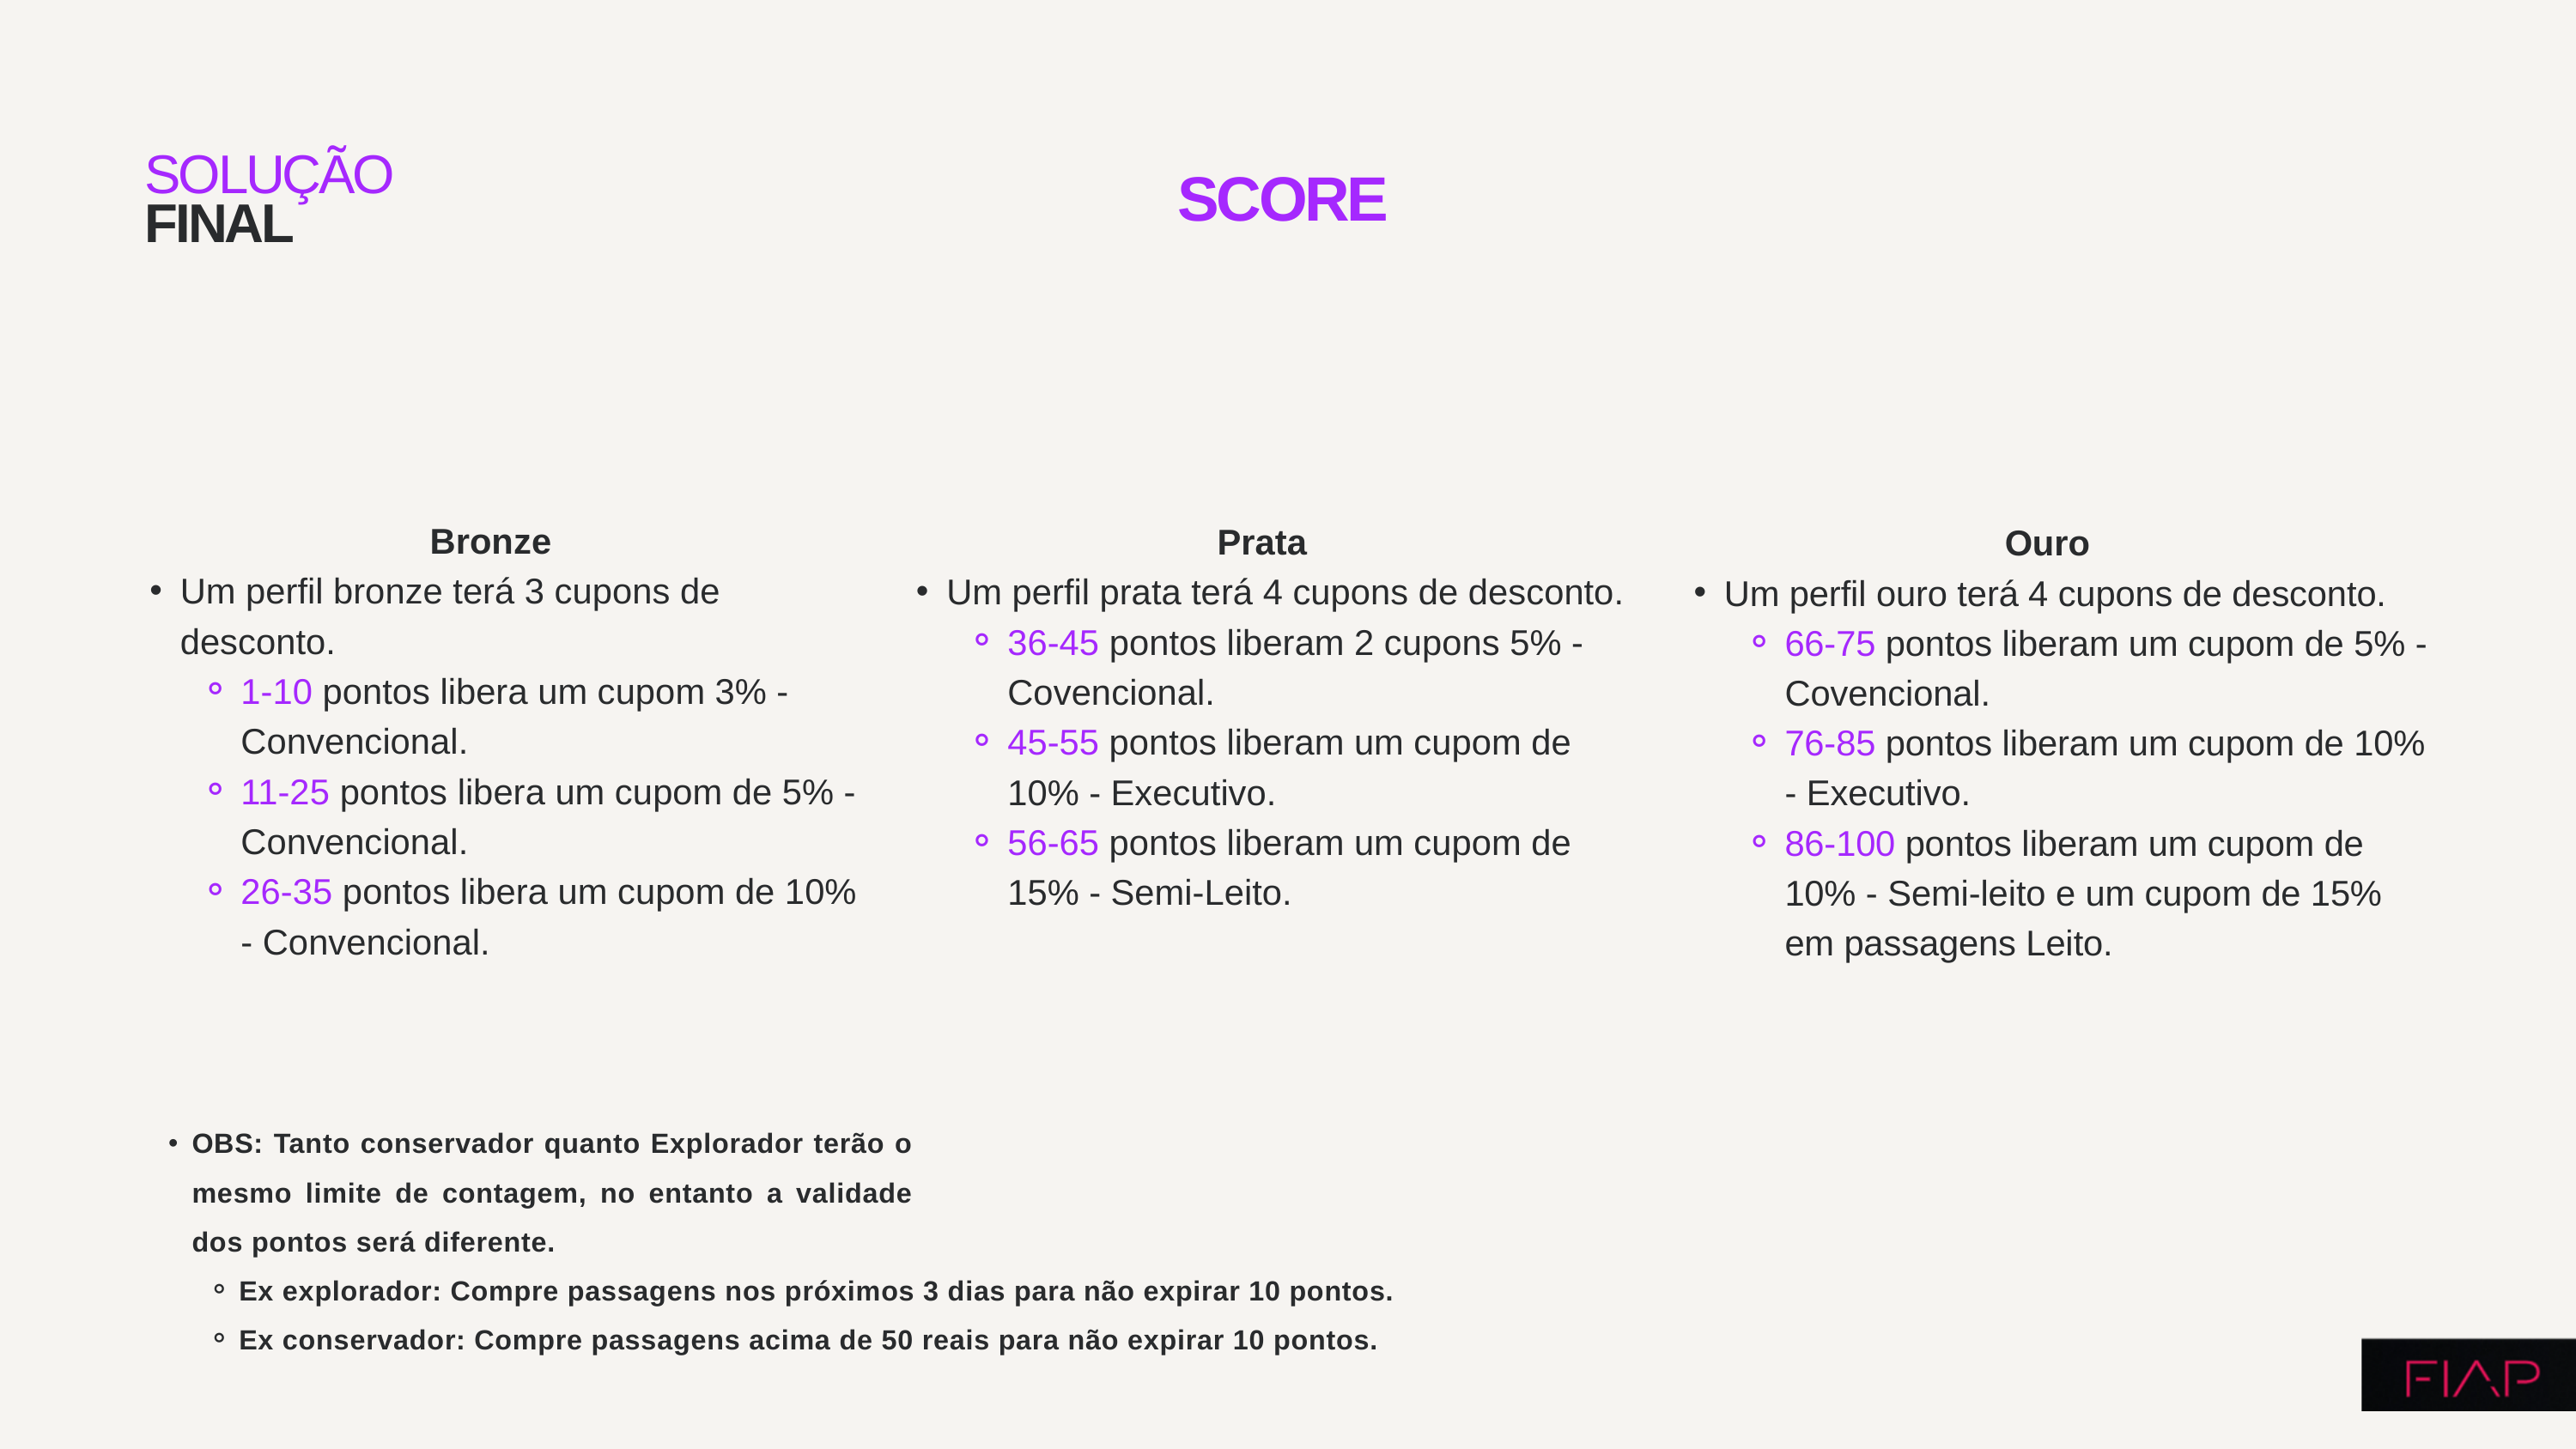

SOLUÇÃO
FINAL
SCORE
Bronze
Um perfil bronze terá 3 cupons de desconto.
1-10 pontos libera um cupom 3% - Convencional.
11-25 pontos libera um cupom de 5% - Convencional.
26-35 pontos libera um cupom de 10% - Convencional.

Prata
Um perfil prata terá 4 cupons de desconto.
36-45 pontos liberam 2 cupons 5% - Covencional.
45-55 pontos liberam um cupom de 10% - Executivo.
56-65 pontos liberam um cupom de 15% - Semi-Leito.
Ouro
Um perfil ouro terá 4 cupons de desconto.
66-75 pontos liberam um cupom de 5% - Covencional.
76-85 pontos liberam um cupom de 10% - Executivo.
86-100 pontos liberam um cupom de 10% - Semi-leito e um cupom de 15% em passagens Leito.
OBS: Tanto conservador quanto Explorador terão o mesmo limite de contagem, no entanto a validade dos pontos será diferente.
Ex explorador: Compre passagens nos próximos 3 dias para não expirar 10 pontos.
Ex conservador: Compre passagens acima de 50 reais para não expirar 10 pontos.